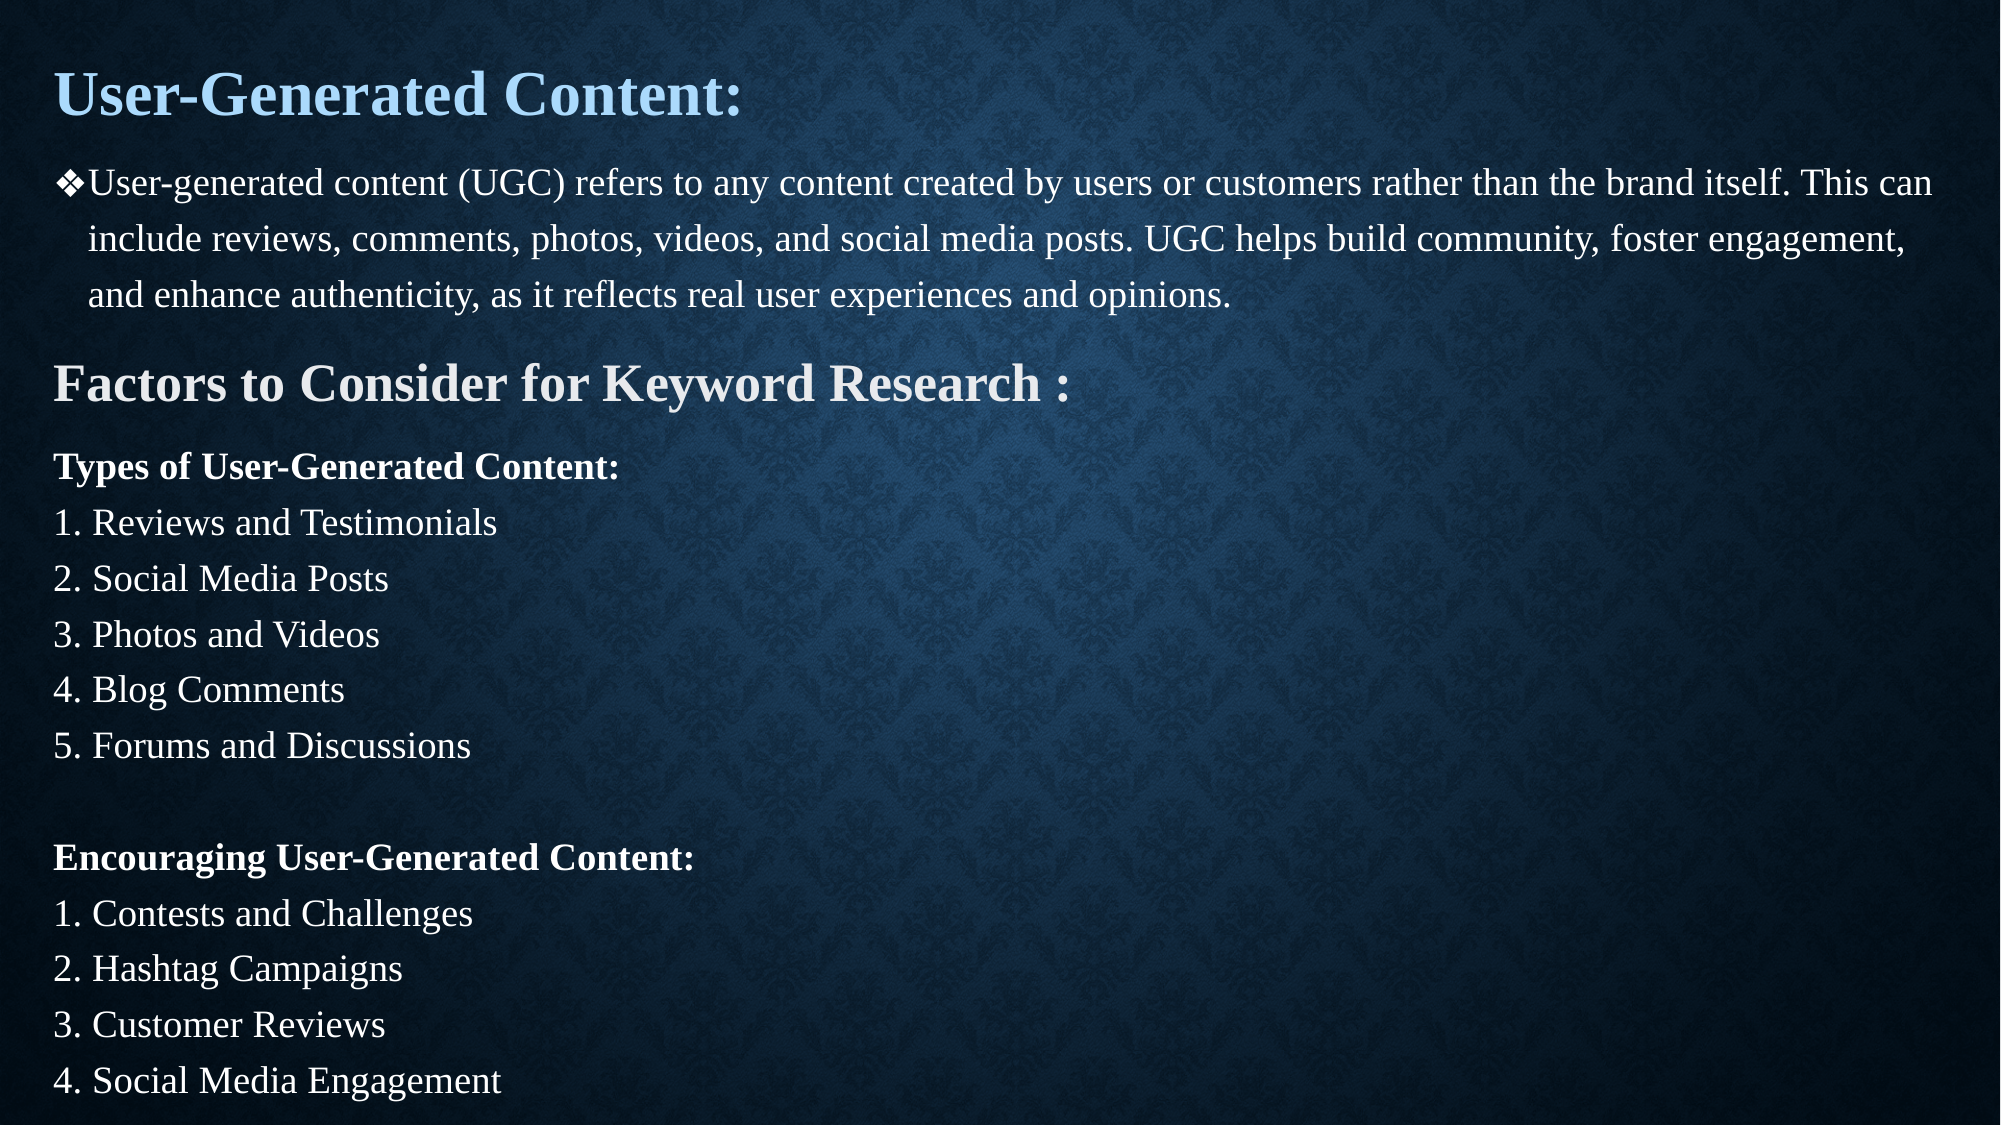

# .
User-Generated Content:
User-generated content (UGC) refers to any content created by users or customers rather than the brand itself. This can include reviews, comments, photos, videos, and social media posts. UGC helps build community, foster engagement, and enhance authenticity, as it reflects real user experiences and opinions.
Factors to Consider for Keyword Research :
Types of User-Generated Content:
1. Reviews and Testimonials
2. Social Media Posts
3. Photos and Videos
4. Blog Comments
5. Forums and Discussions
Encouraging User-Generated Content:
1. Contests and Challenges
2. Hashtag Campaigns
3. Customer Reviews
4. Social Media Engagement